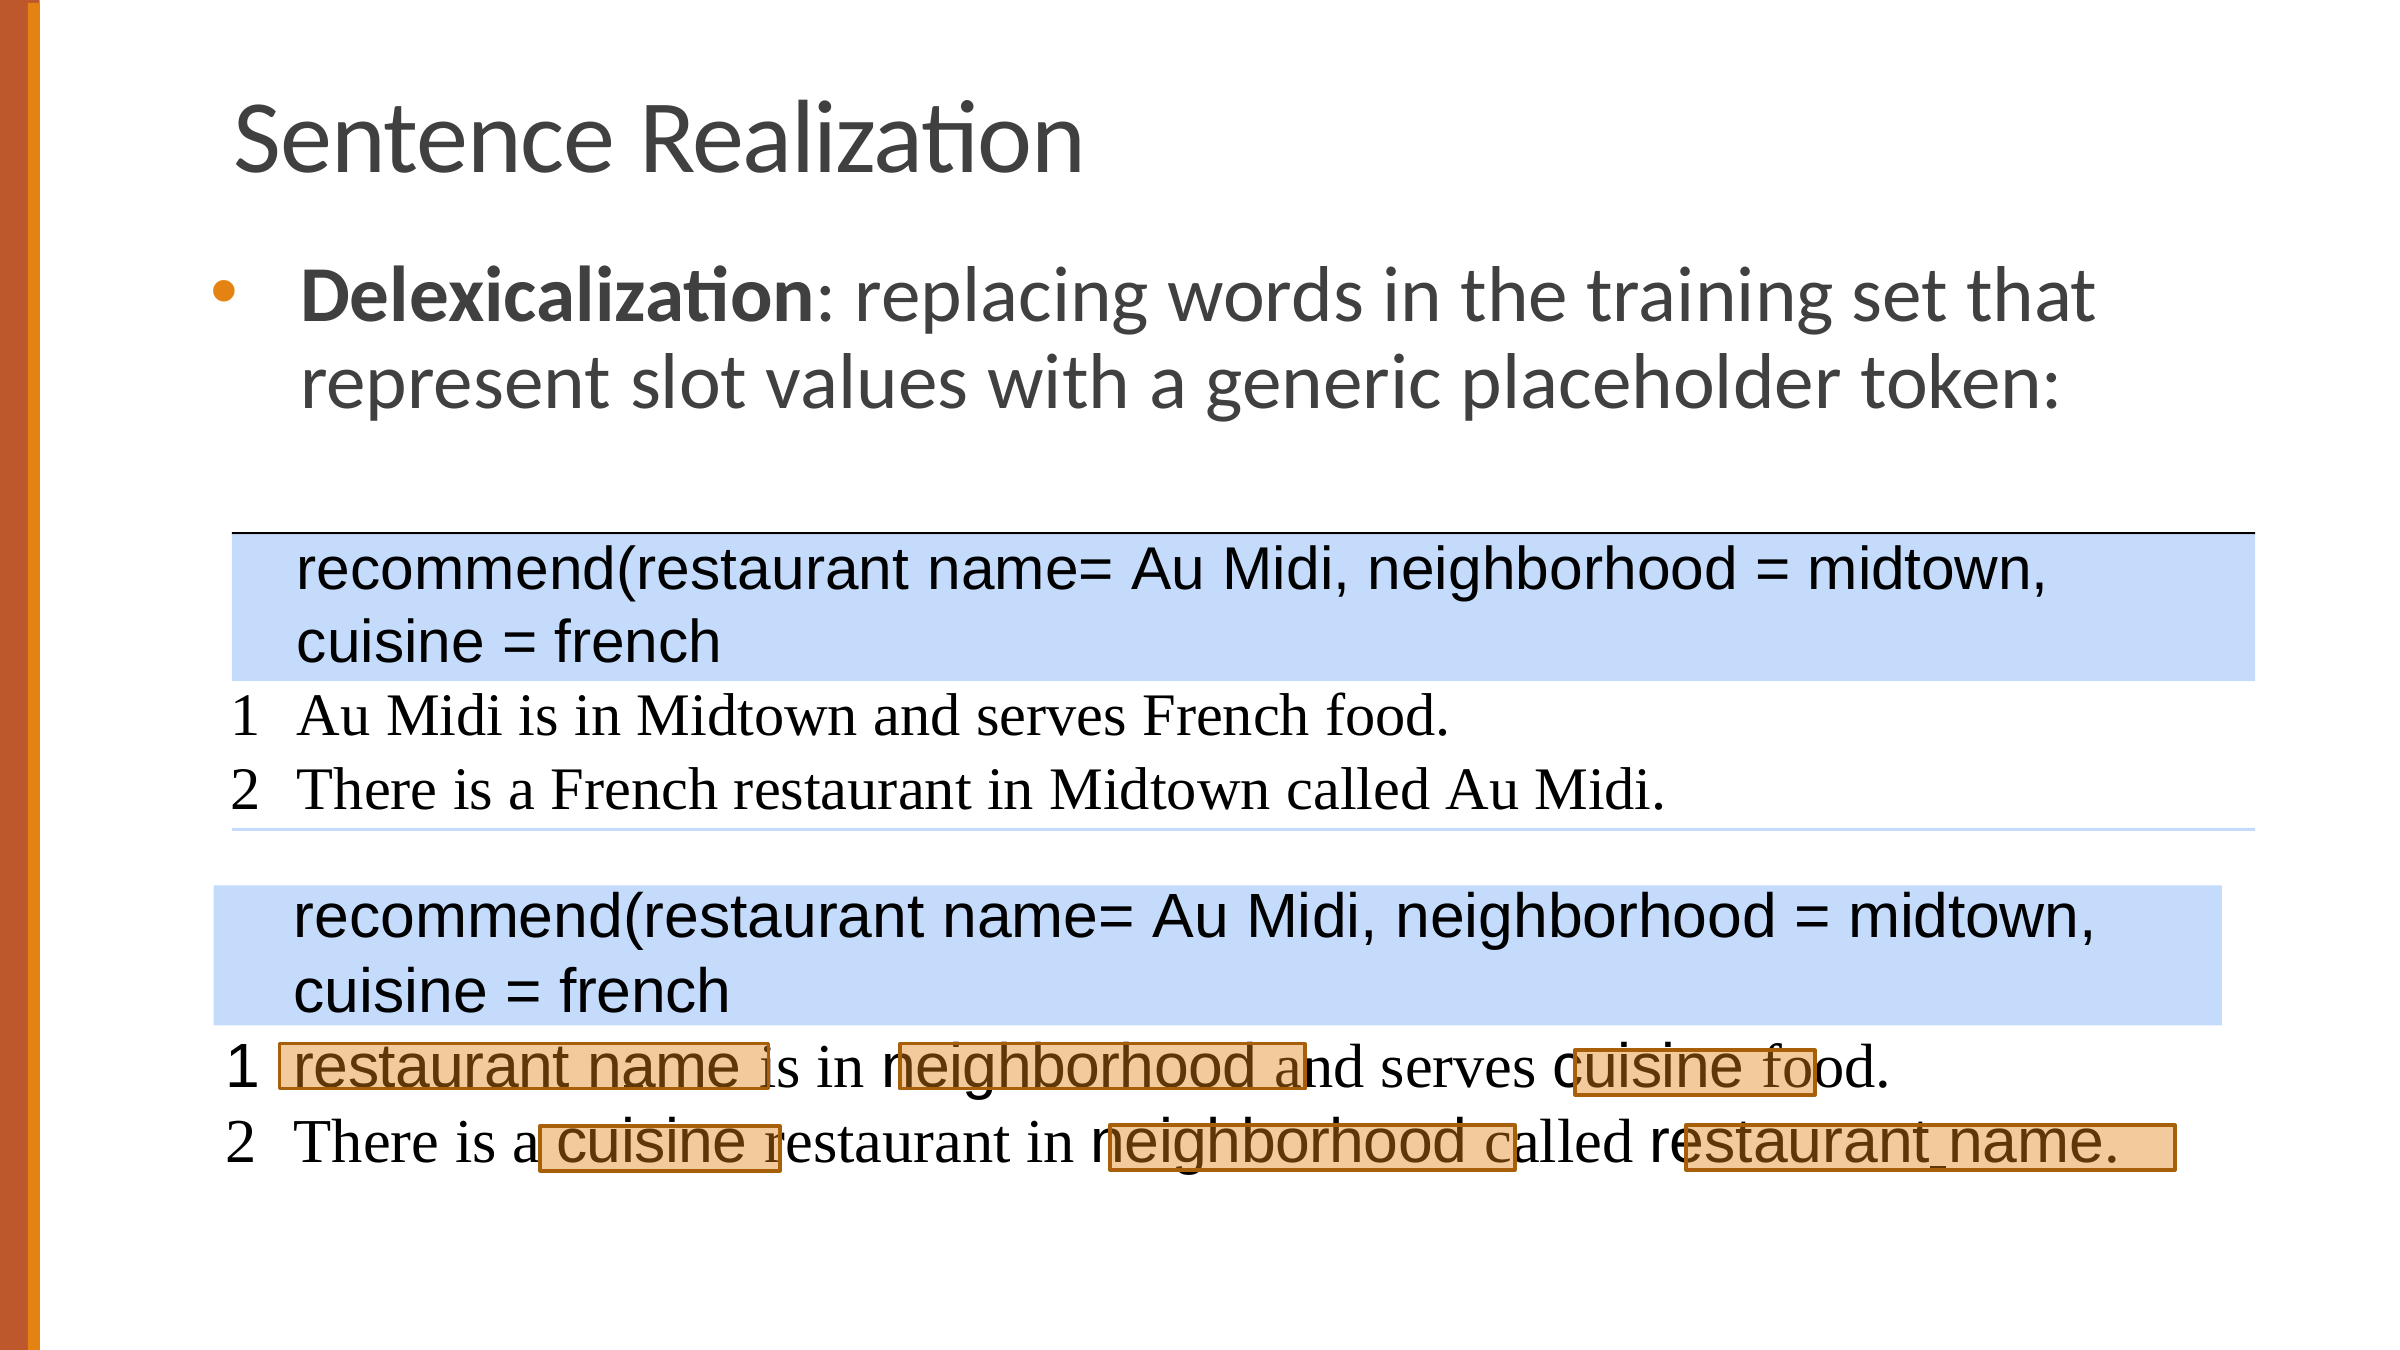

# Sentence Realization
Delexicalization: replacing words in the training set that represent slot values with a generic placeholder token:

recommend(restaurant name= Au Midi, neighborhood = midtown, cuisine = french
Au Midi is in Midtown and serves French food.
There is a French restaurant in Midtown called Au Midi.

recommend(restaurant name= Au Midi, neighborhood = midtown,
cuisine = french
restaurant name is in neighborhood and serves cuisine food.
There is a cuisine restaurant in neighborhood called restaurant name.